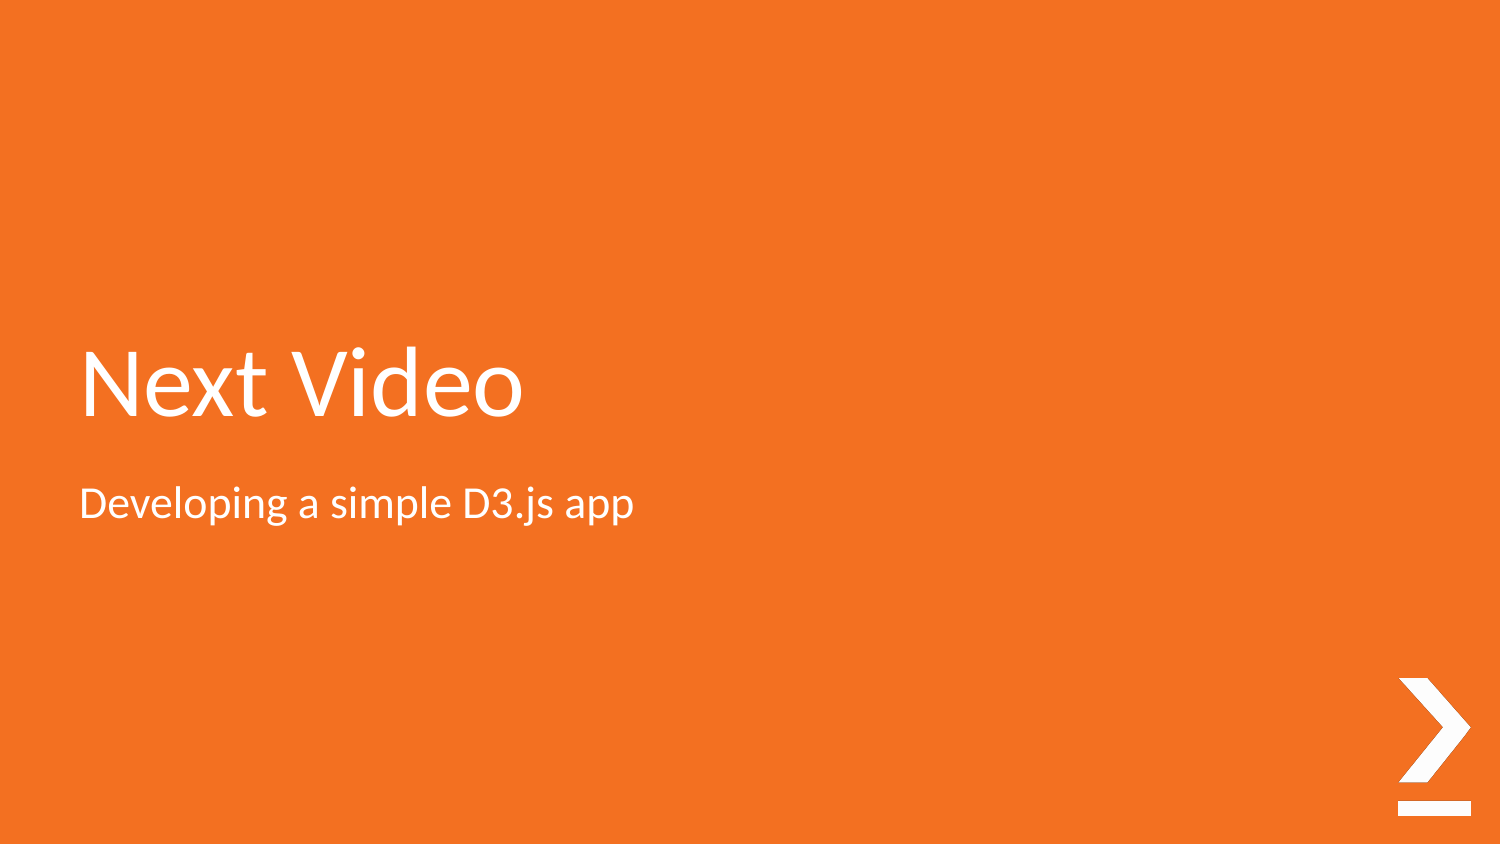

# Next Video
Developing a simple D3.js app